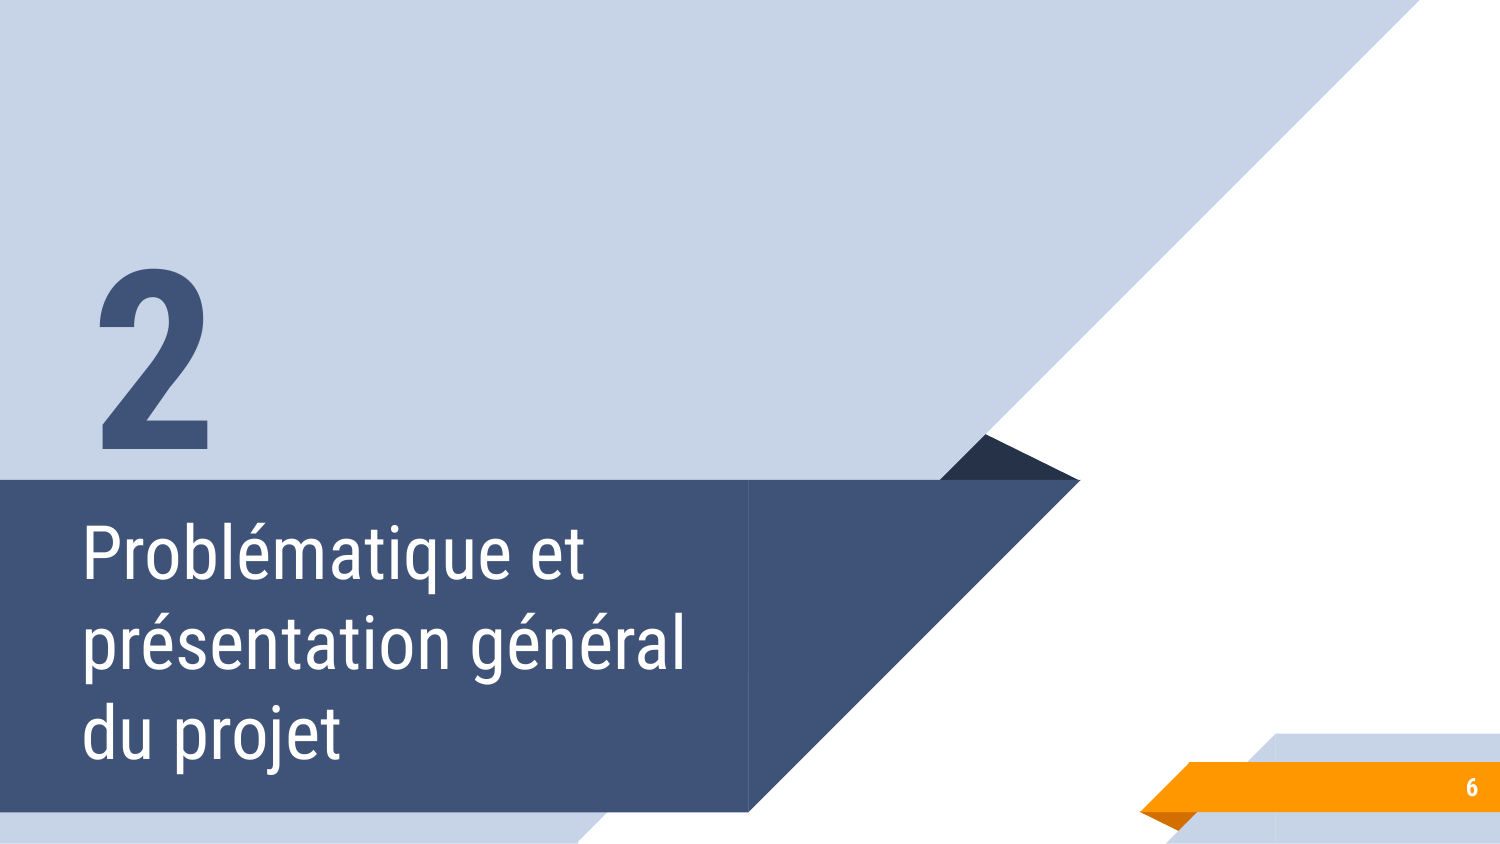

2
# Problématique et présentation général du projet
6